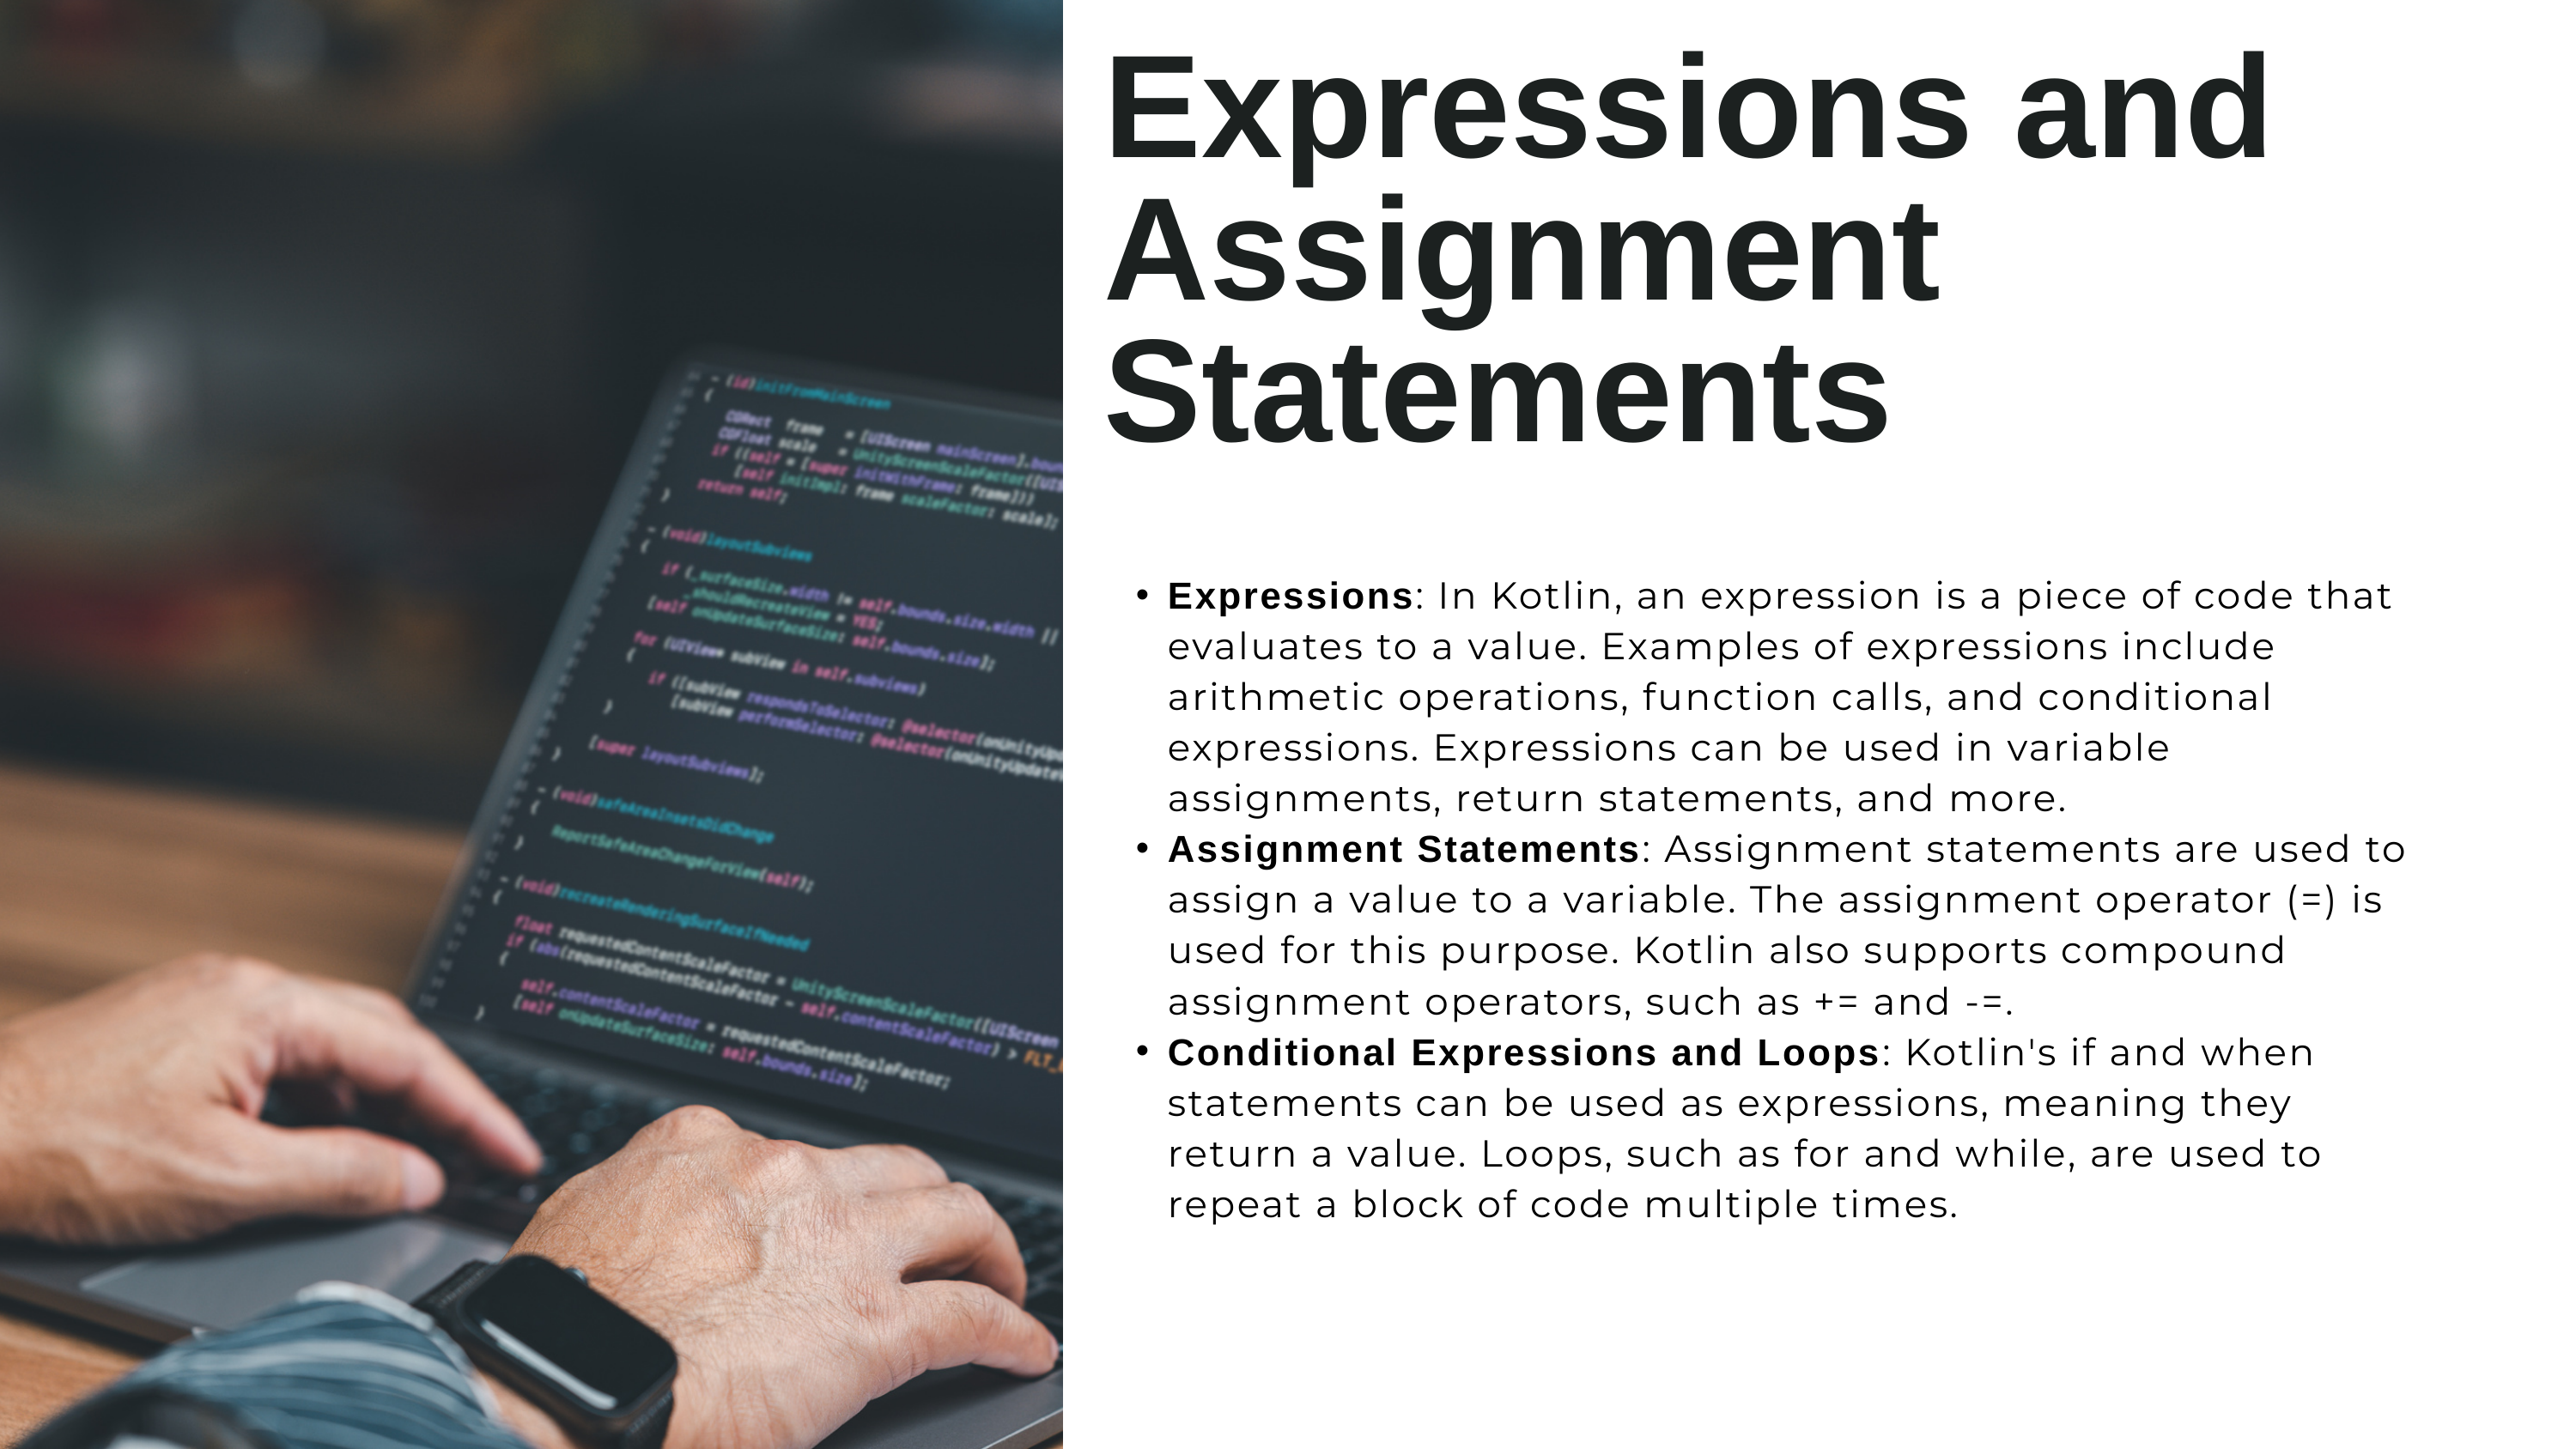

Expressions and Assignment Statements
Expressions: In Kotlin, an expression is a piece of code that evaluates to a value. Examples of expressions include arithmetic operations, function calls, and conditional expressions. Expressions can be used in variable assignments, return statements, and more.
Assignment Statements: Assignment statements are used to assign a value to a variable. The assignment operator (=) is used for this purpose. Kotlin also supports compound assignment operators, such as += and -=.
Conditional Expressions and Loops: Kotlin's if and when statements can be used as expressions, meaning they return a value. Loops, such as for and while, are used to repeat a block of code multiple times.